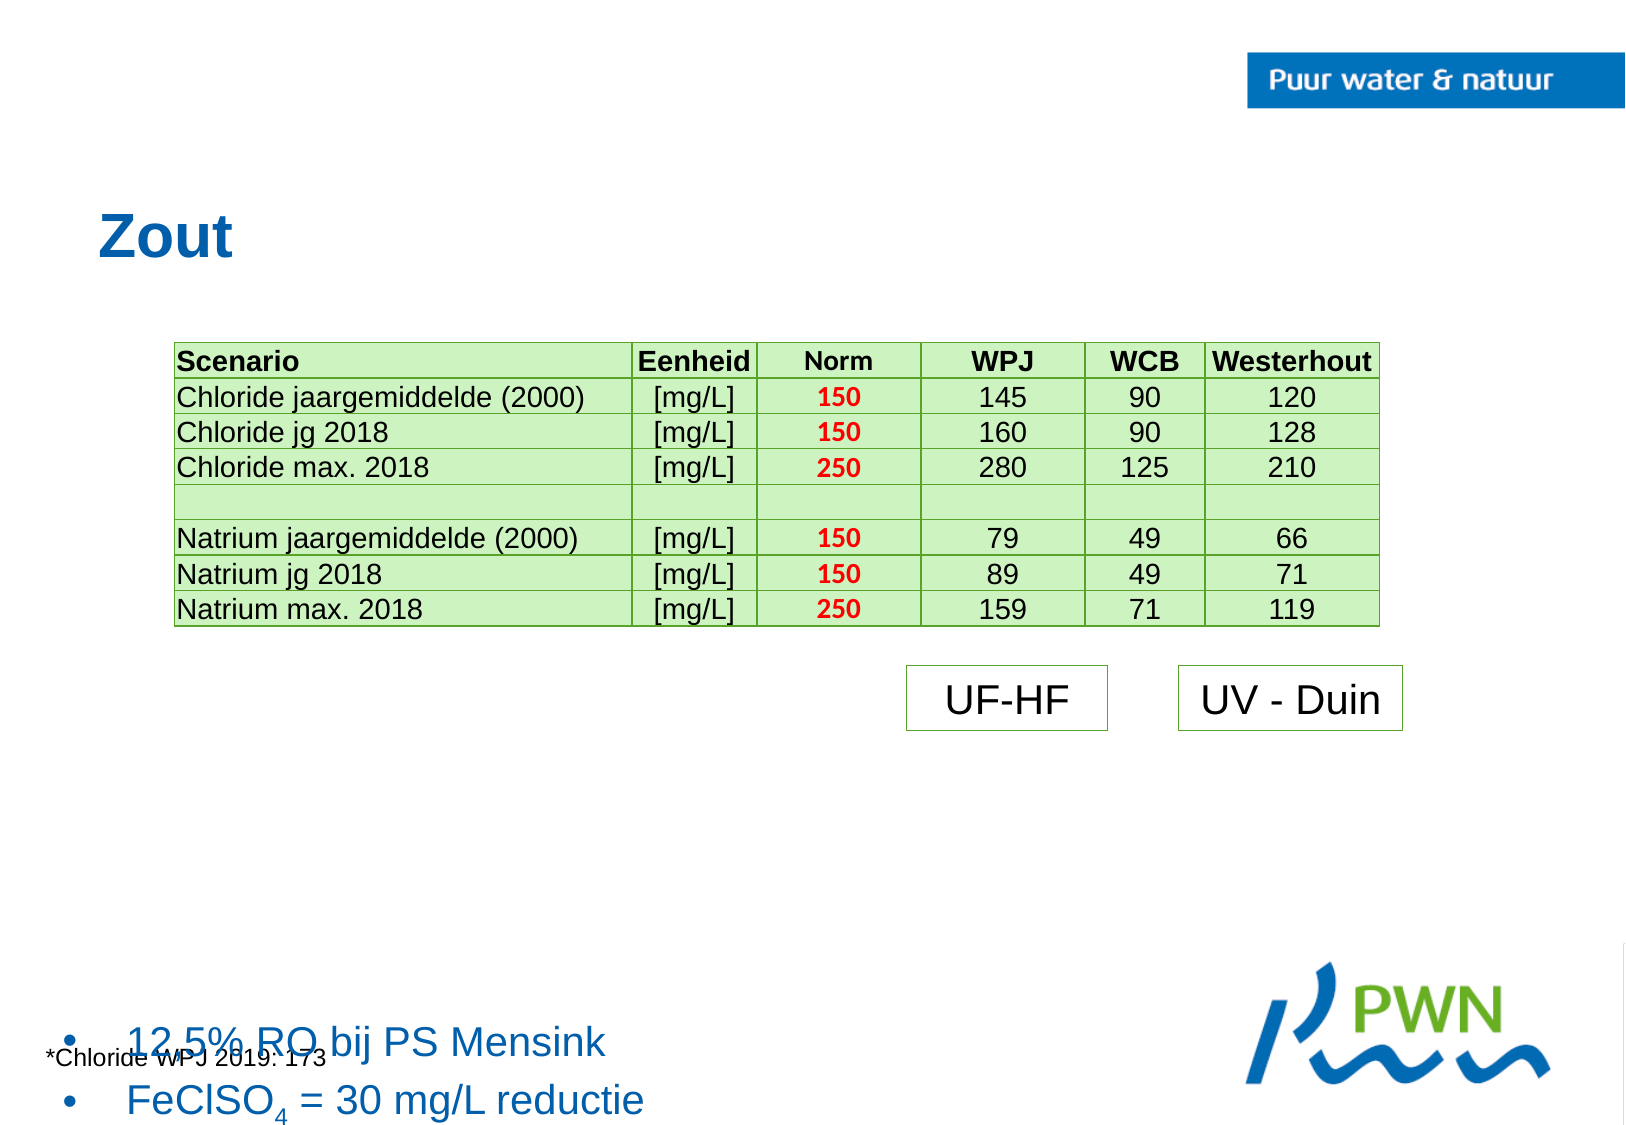

# Zout
| Scenario | Eenheid | Norm | WPJ | WCB | Westerhout |
| --- | --- | --- | --- | --- | --- |
| Chloride jaargemiddelde (2000) | [mg/L] | 150 | 145 | 90 | 120 |
| Chloride jg 2018 | [mg/L] | 150 | 160 | 90 | 128 |
| Chloride max. 2018 | [mg/L] | 250 | 280 | 125 | 210 |
|  |  |  |  |  |  |
| Natrium jaargemiddelde (2000) | [mg/L] | 150 | 79 | 49 | 66 |
| Natrium jg 2018 | [mg/L] | 150 | 89 | 49 | 71 |
| Natrium max. 2018 | [mg/L] | 250 | 159 | 71 | 119 |

12,5% RO bij PS Mensink
FeClSO4 = 30 mg/L reductie

UF-HF
UV - Duin
*Chloride WPJ 2019: 173